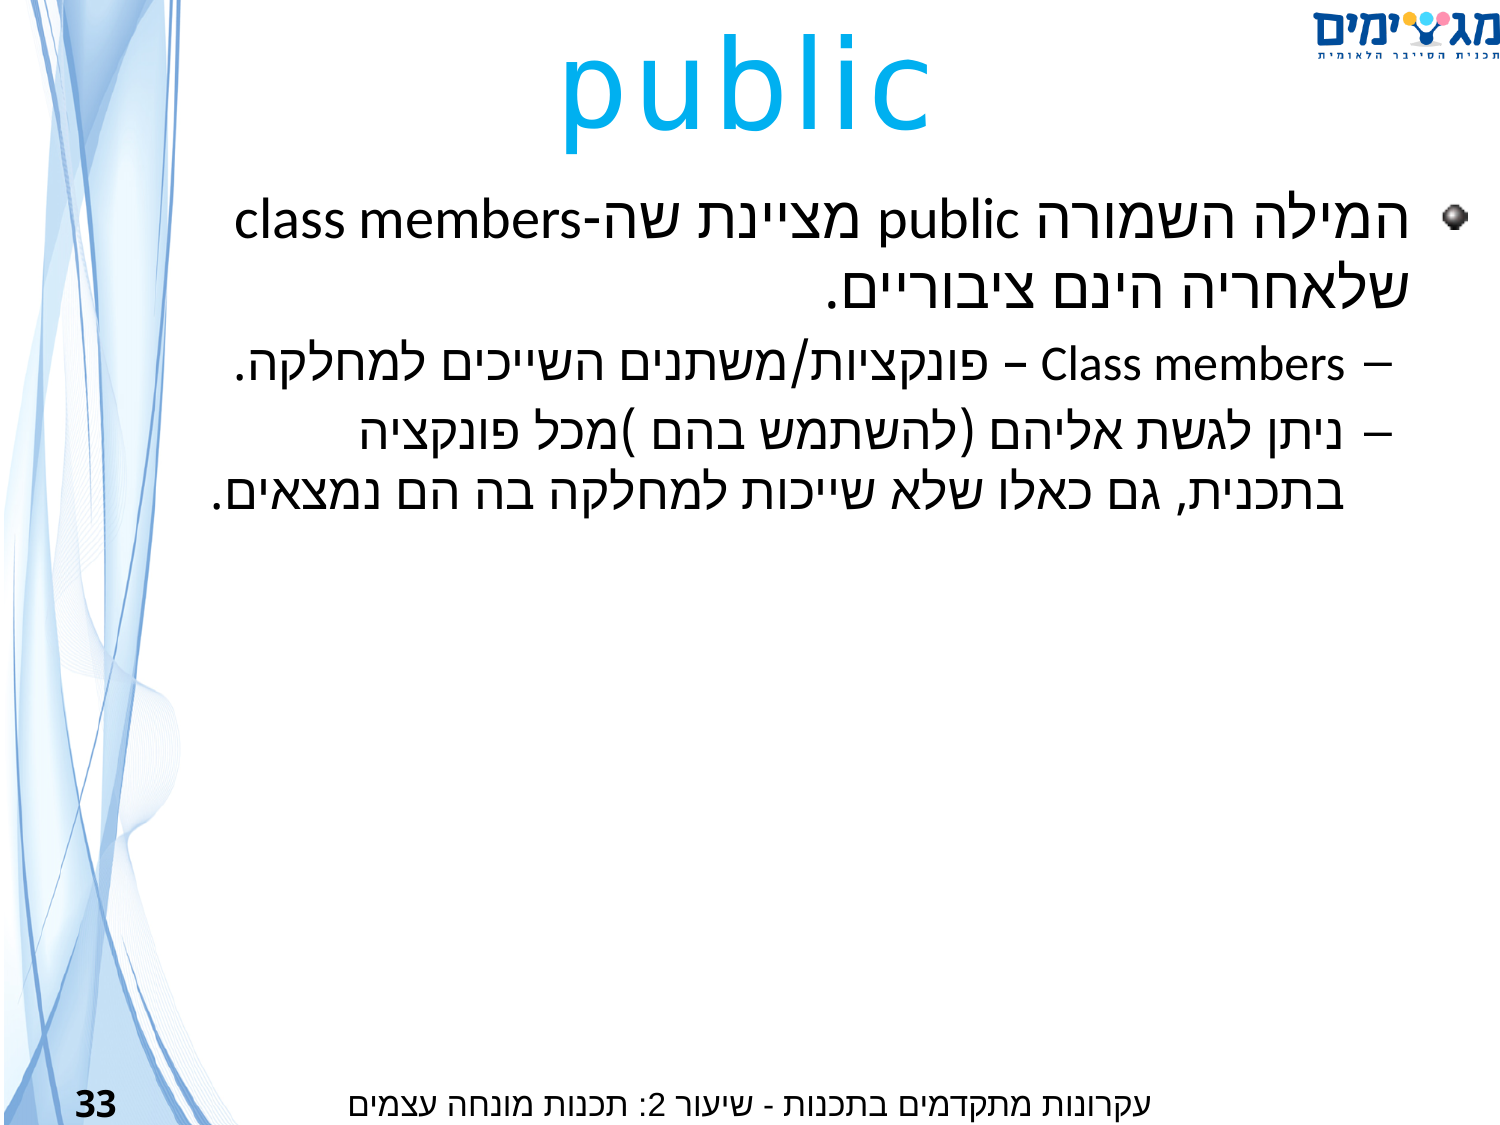

public
המילה השמורה public מציינת שה-class members שלאחריה הינם ציבוריים.
Class members – פונקציות/משתנים השייכים למחלקה.
ניתן לגשת אליהם (להשתמש בהם )מכל פונקציה בתכנית, גם כאלו שלא שייכות למחלקה בה הם נמצאים.